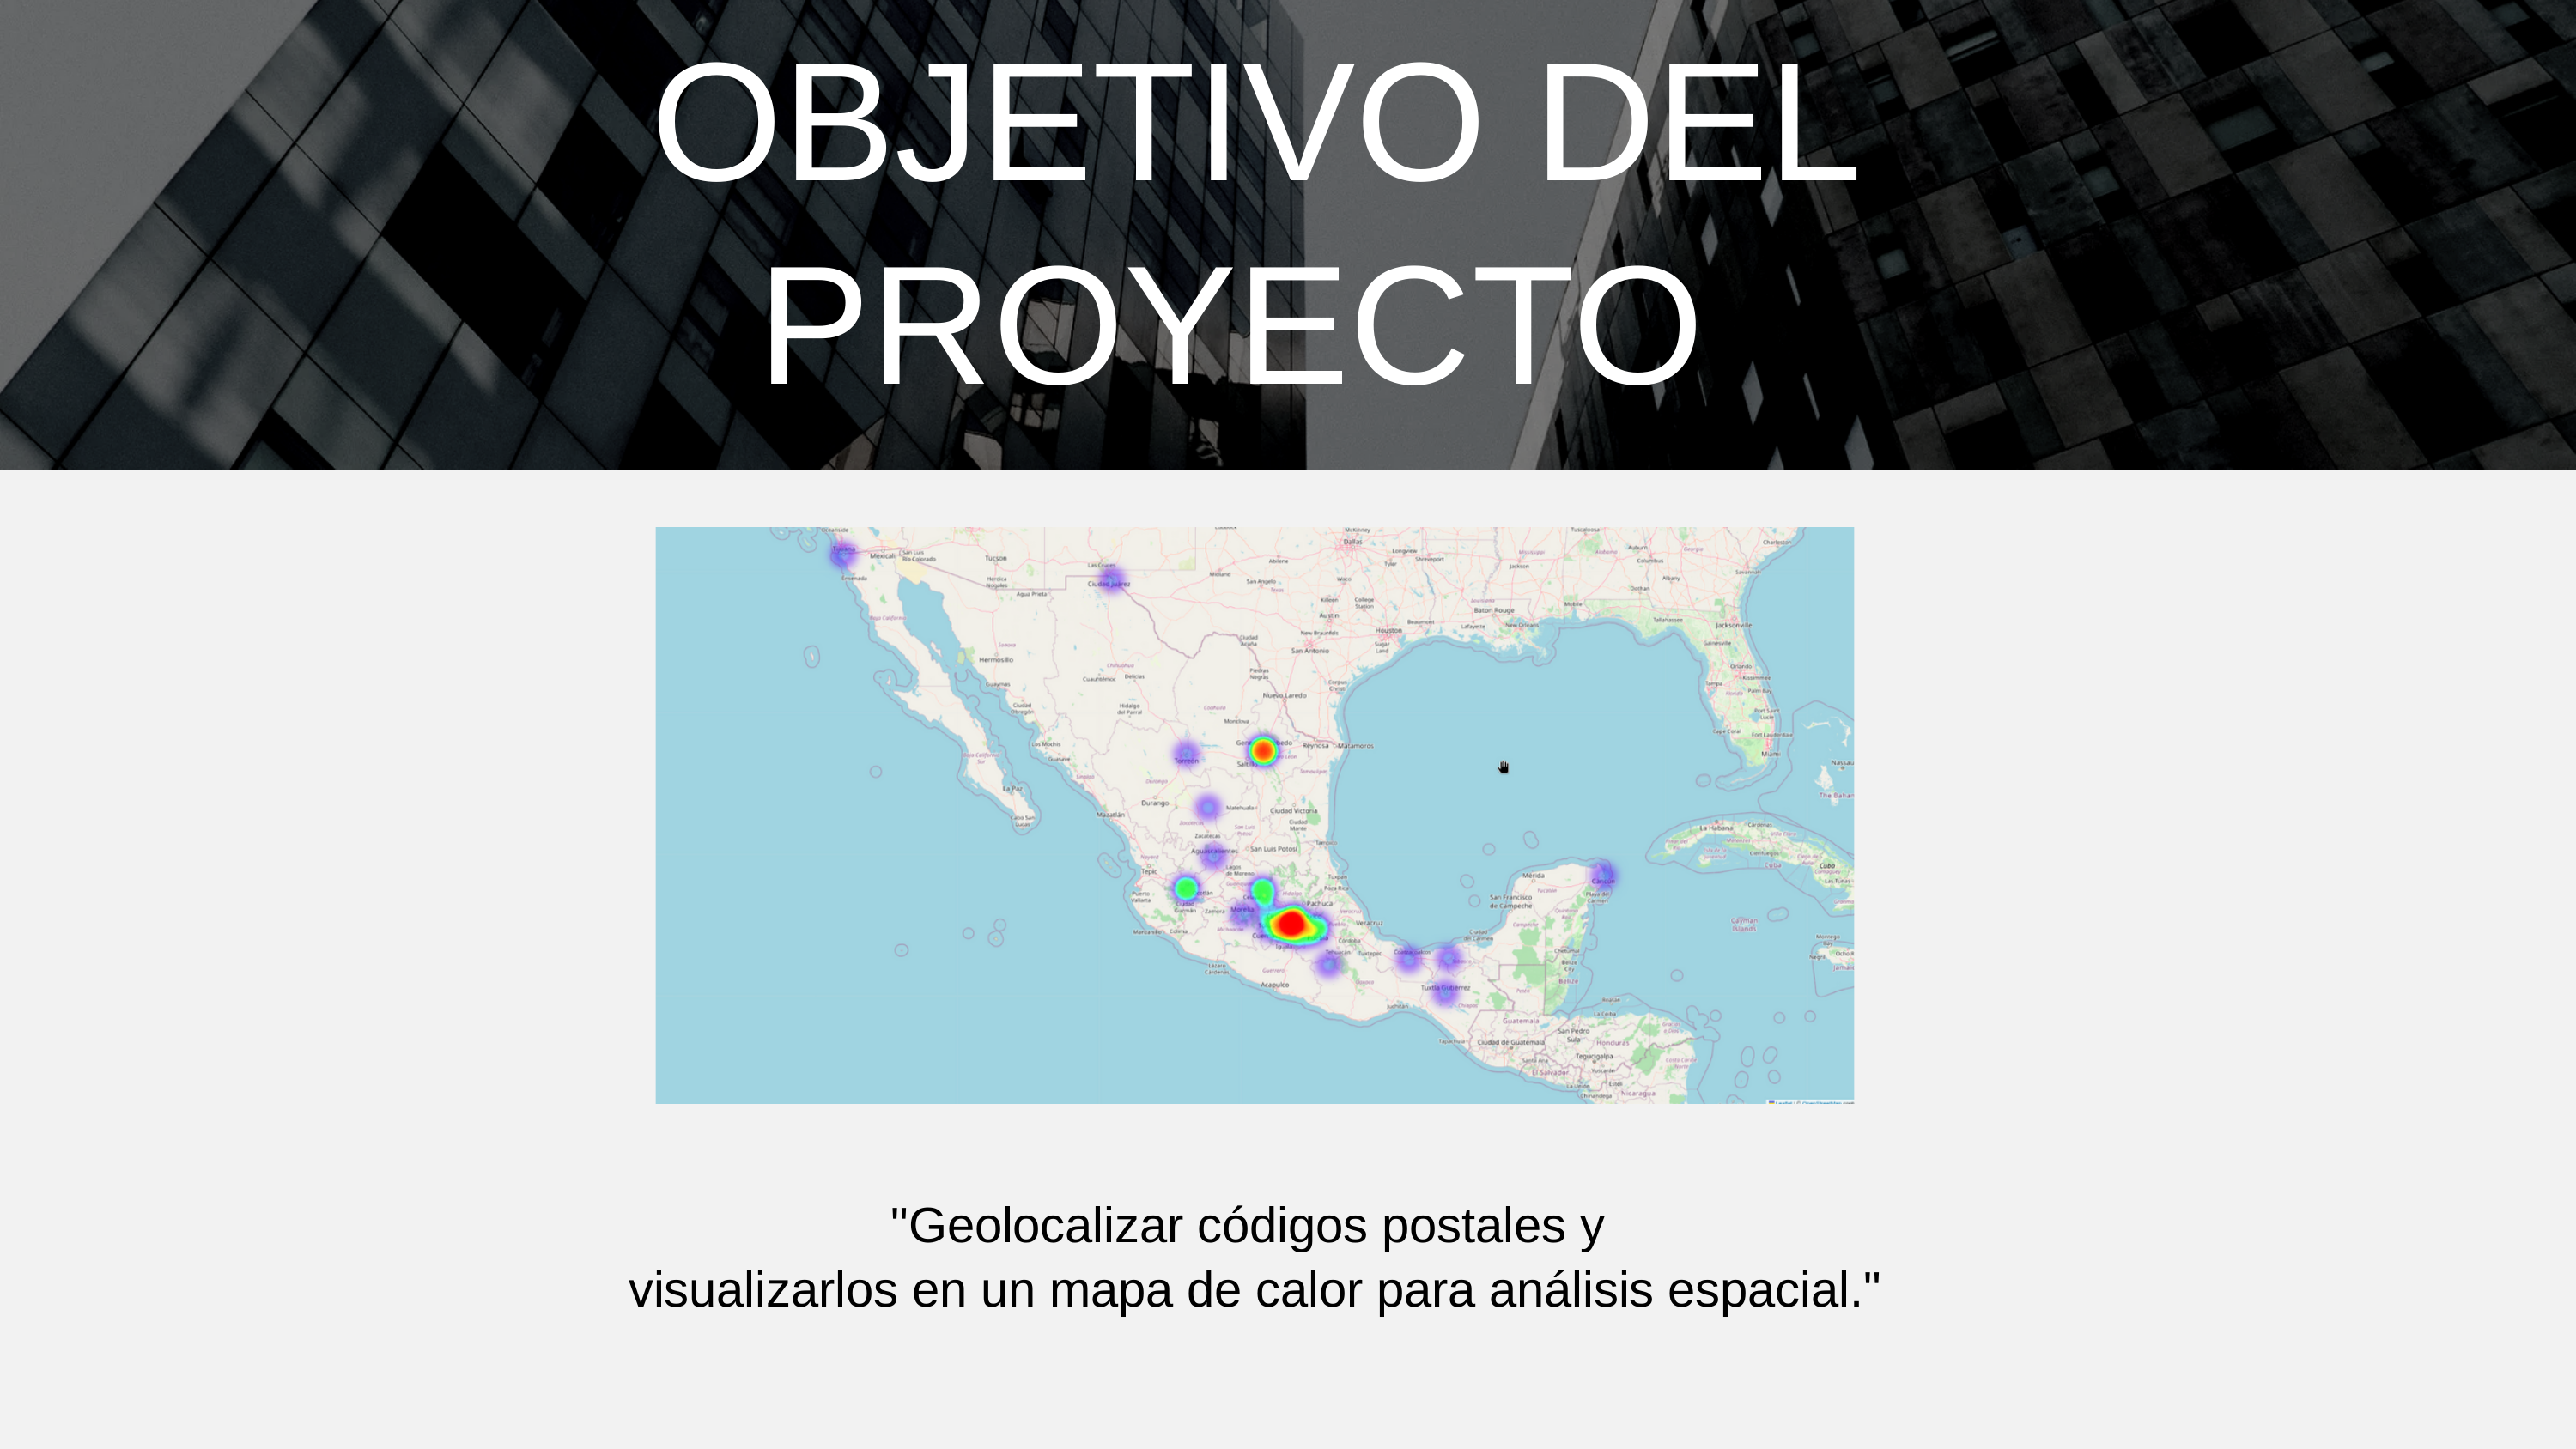

OBJETIVO DEL PROYECTO

"Geolocalizar códigos postales y
visualizarlos en un mapa de calor para análisis espacial."